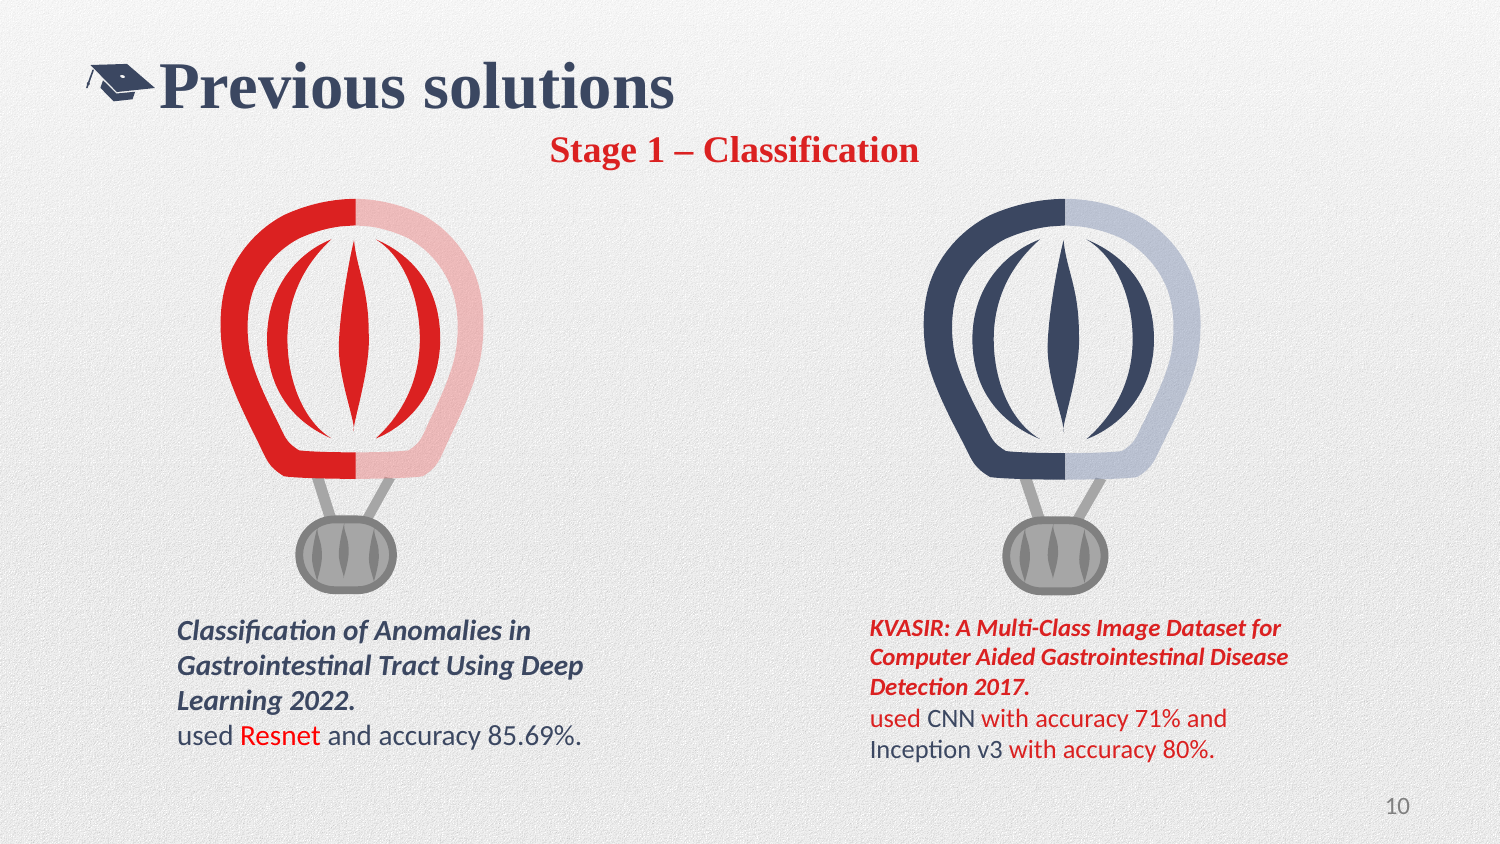

Previous solutions

Stage 1 – Classification

Classification of Anomalies in Gastrointestinal Tract Using Deep Learning 2022.
used Resnet and accuracy 85.69%.

KVASIR: A Multi-Class Image Dataset for Computer Aided Gastrointestinal Disease Detection 2017.
used CNN with accuracy 71% and Inception v3 with accuracy 80%.

10